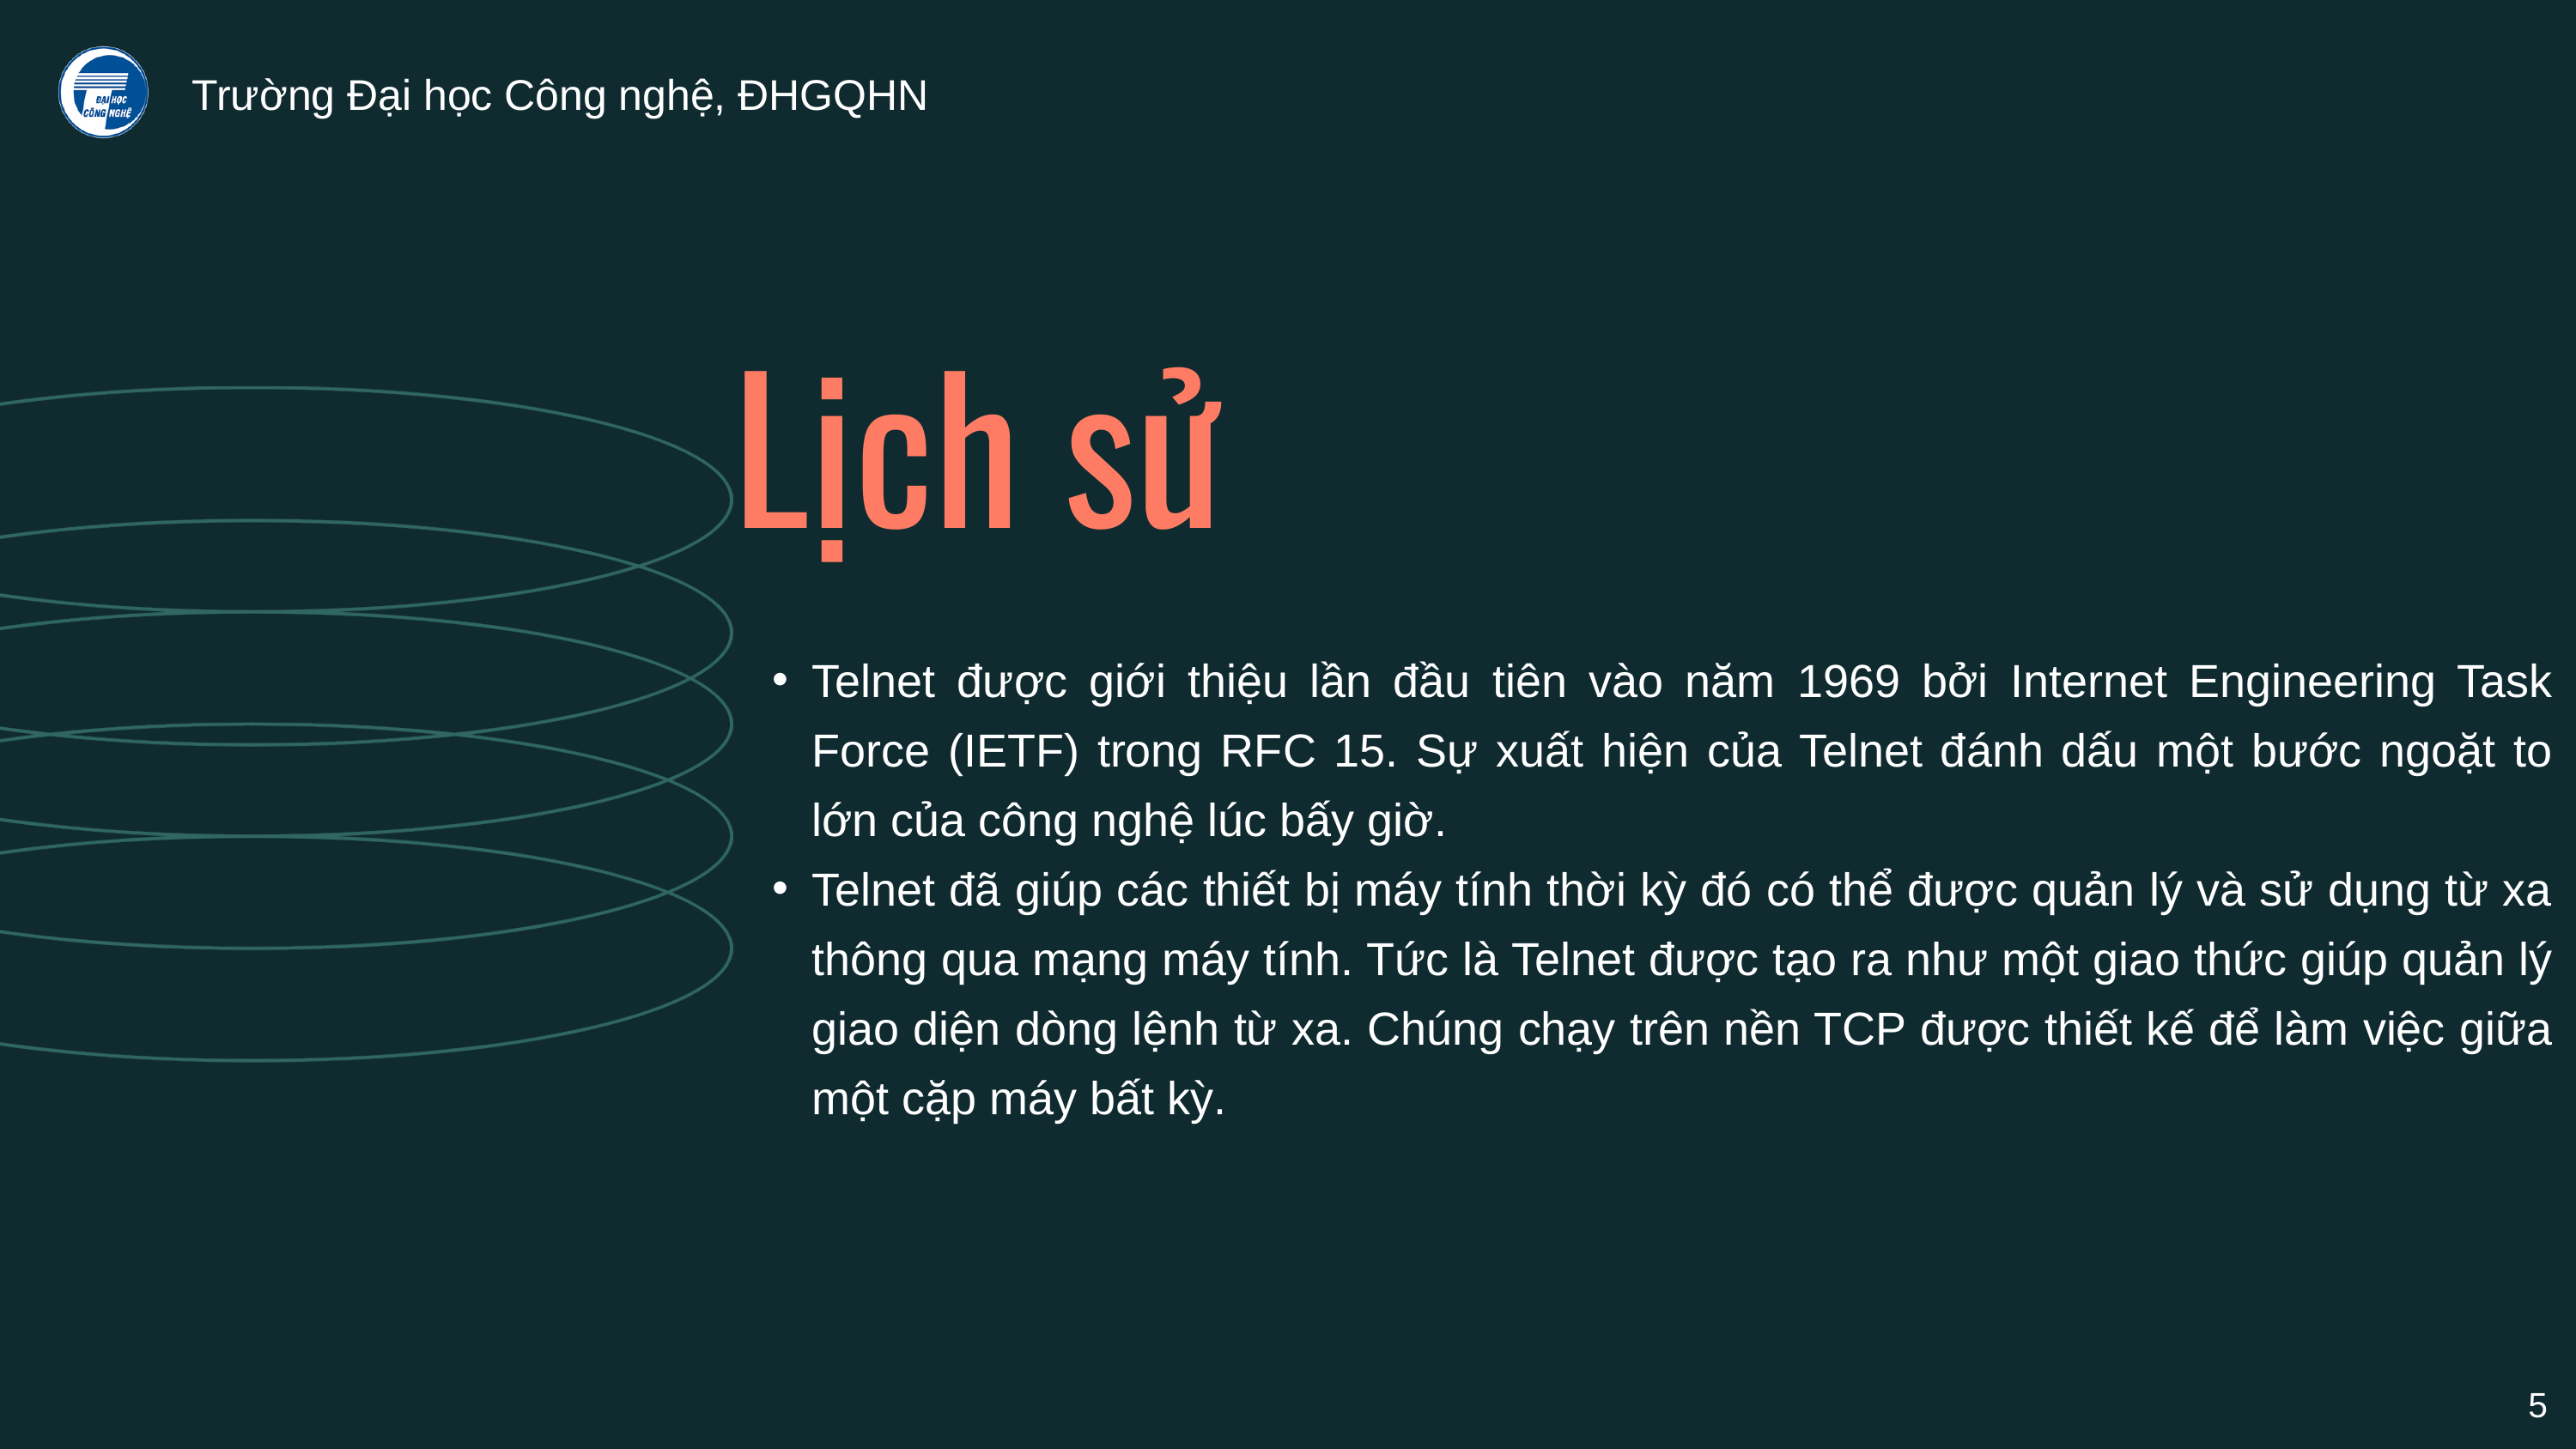

Trường Đại học Công nghệ, ĐHGQHN
Lịch sử
Telnet được giới thiệu lần đầu tiên vào năm 1969 bởi Internet Engineering Task Force (IETF) trong RFC 15. Sự xuất hiện của Telnet đánh dấu một bước ngoặt to lớn của công nghệ lúc bấy giờ.
Telnet đã giúp các thiết bị máy tính thời kỳ đó có thể được quản lý và sử dụng từ xa thông qua mạng máy tính. Tức là Telnet được tạo ra như một giao thức giúp quản lý giao diện dòng lệnh từ xa. Chúng chạy trên nền TCP được thiết kế để làm việc giữa một cặp máy bất kỳ.

5